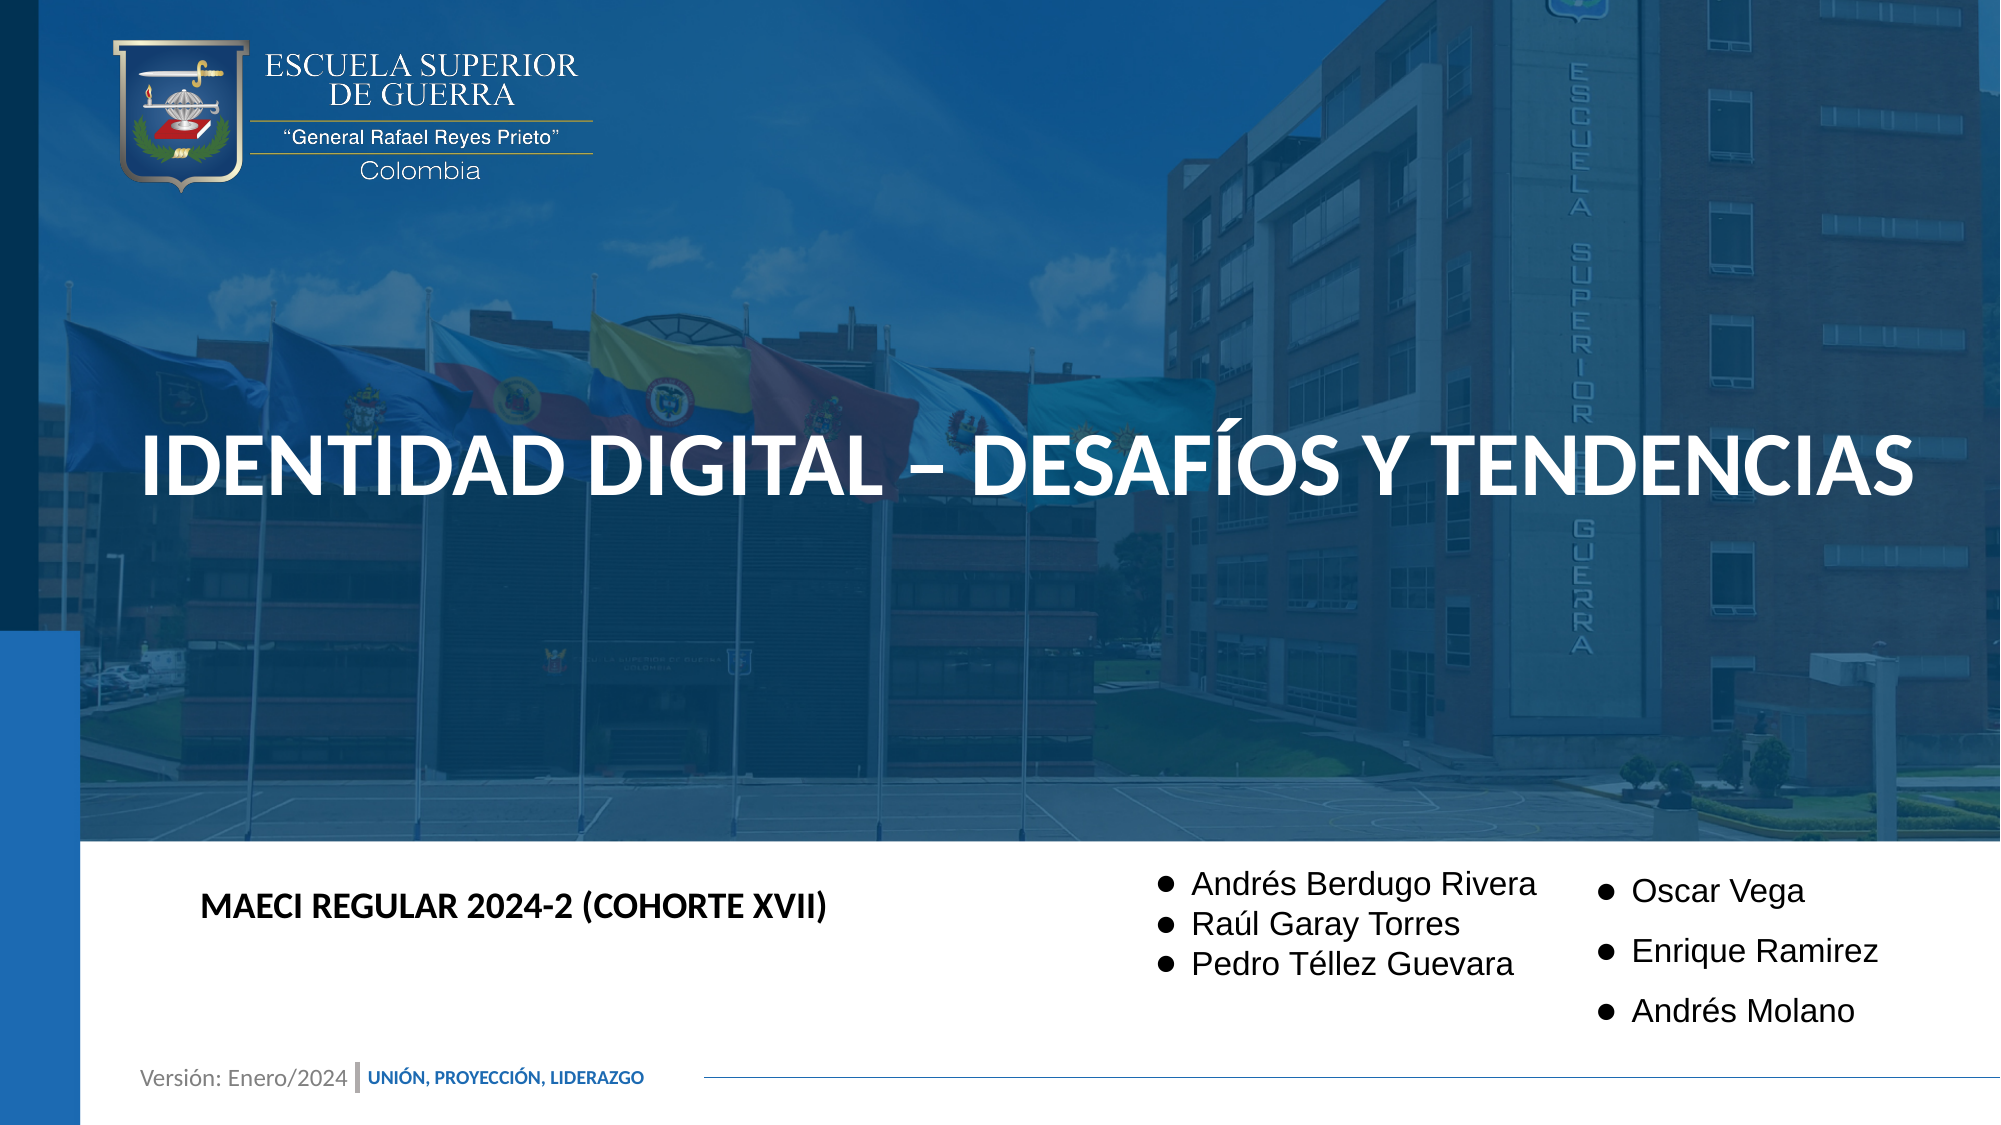

# IDENTIDAD DIGITAL – DESAFÍOS Y TENDENCIAS
Oscar Vega
Enrique Ramirez
Andrés Molano

Andrés Berdugo Rivera
Raúl Garay Torres
Pedro Téllez Guevara

MAECI REGULAR 2024-2 (COHORTE XVII)